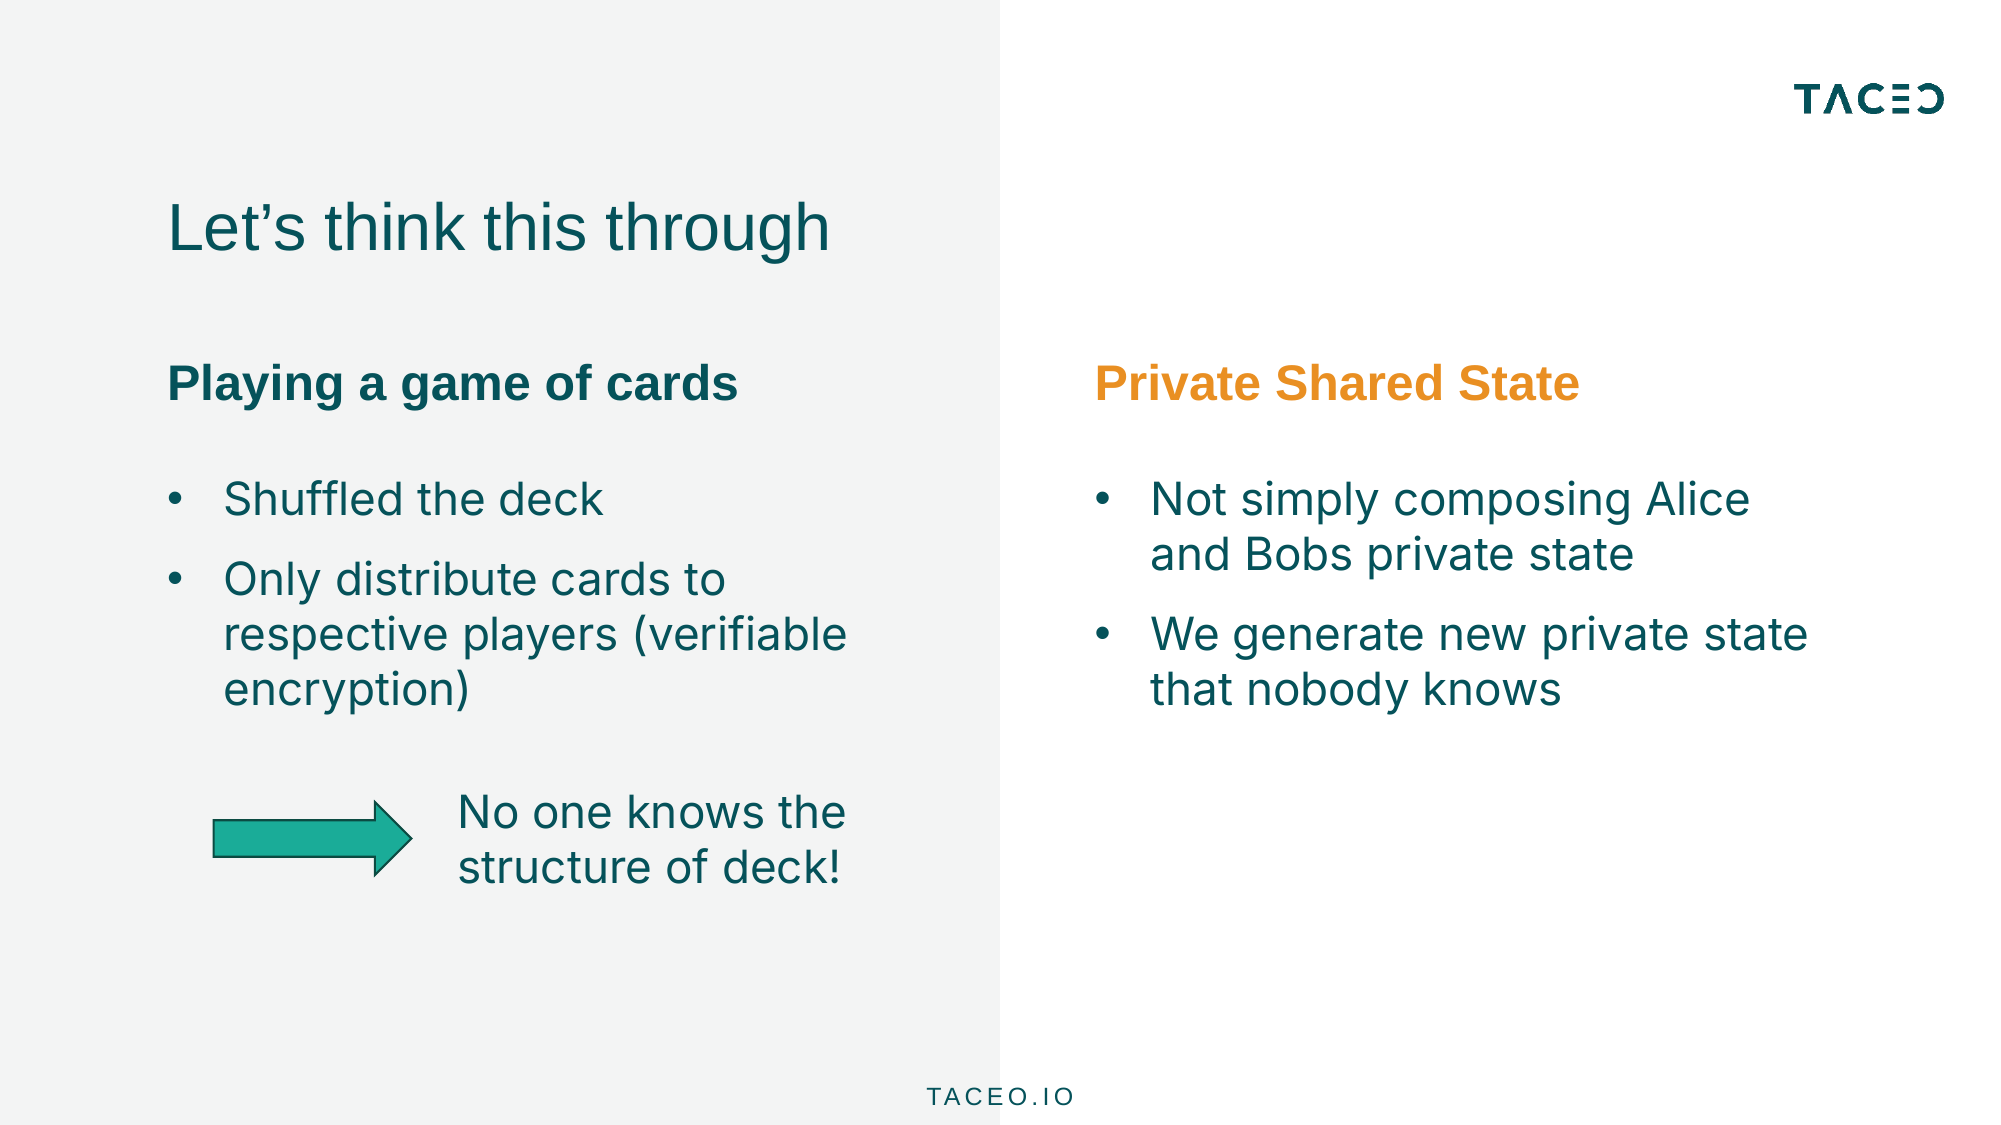

#
Let’s think this through
Playing a game of cards
Private Shared State
Shuffled the deck
Only distribute cards to respective players (verifiable encryption)
Not simply composing Alice and Bobs private state
We generate new private state that nobody knows
No one knows the
structure of deck!

TACEO.IO